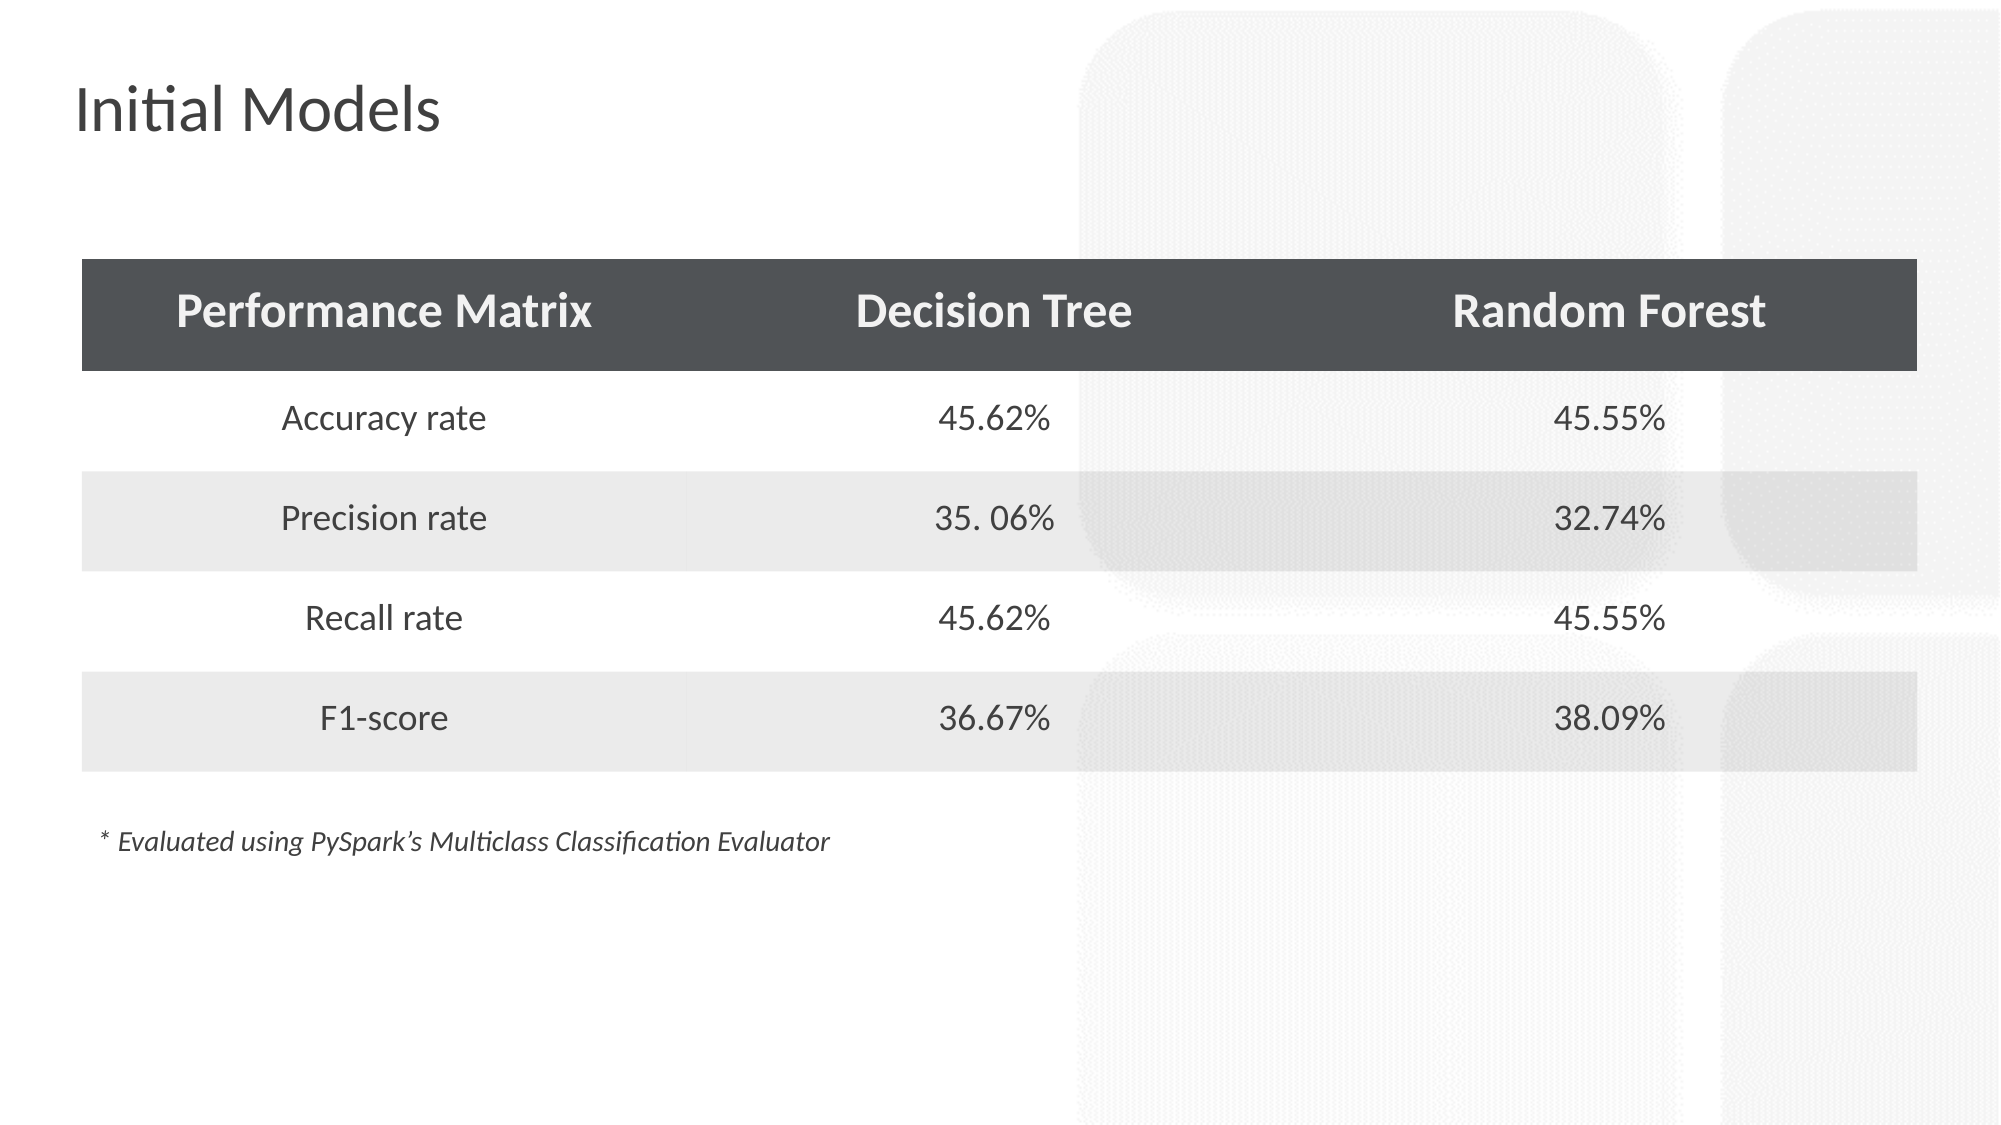

Initial Models
| Performance Matrix | Decision Tree | Random Forest |
| --- | --- | --- |
| Accuracy rate | 45.62% | 45.55% |
| Precision rate | 35. 06% | 32.74% |
| Recall rate | 45.62% | 45.55% |
| F1-score | 36.67% | 38.09% |

* Evaluated using PySpark’s Multiclass Classification Evaluator
33